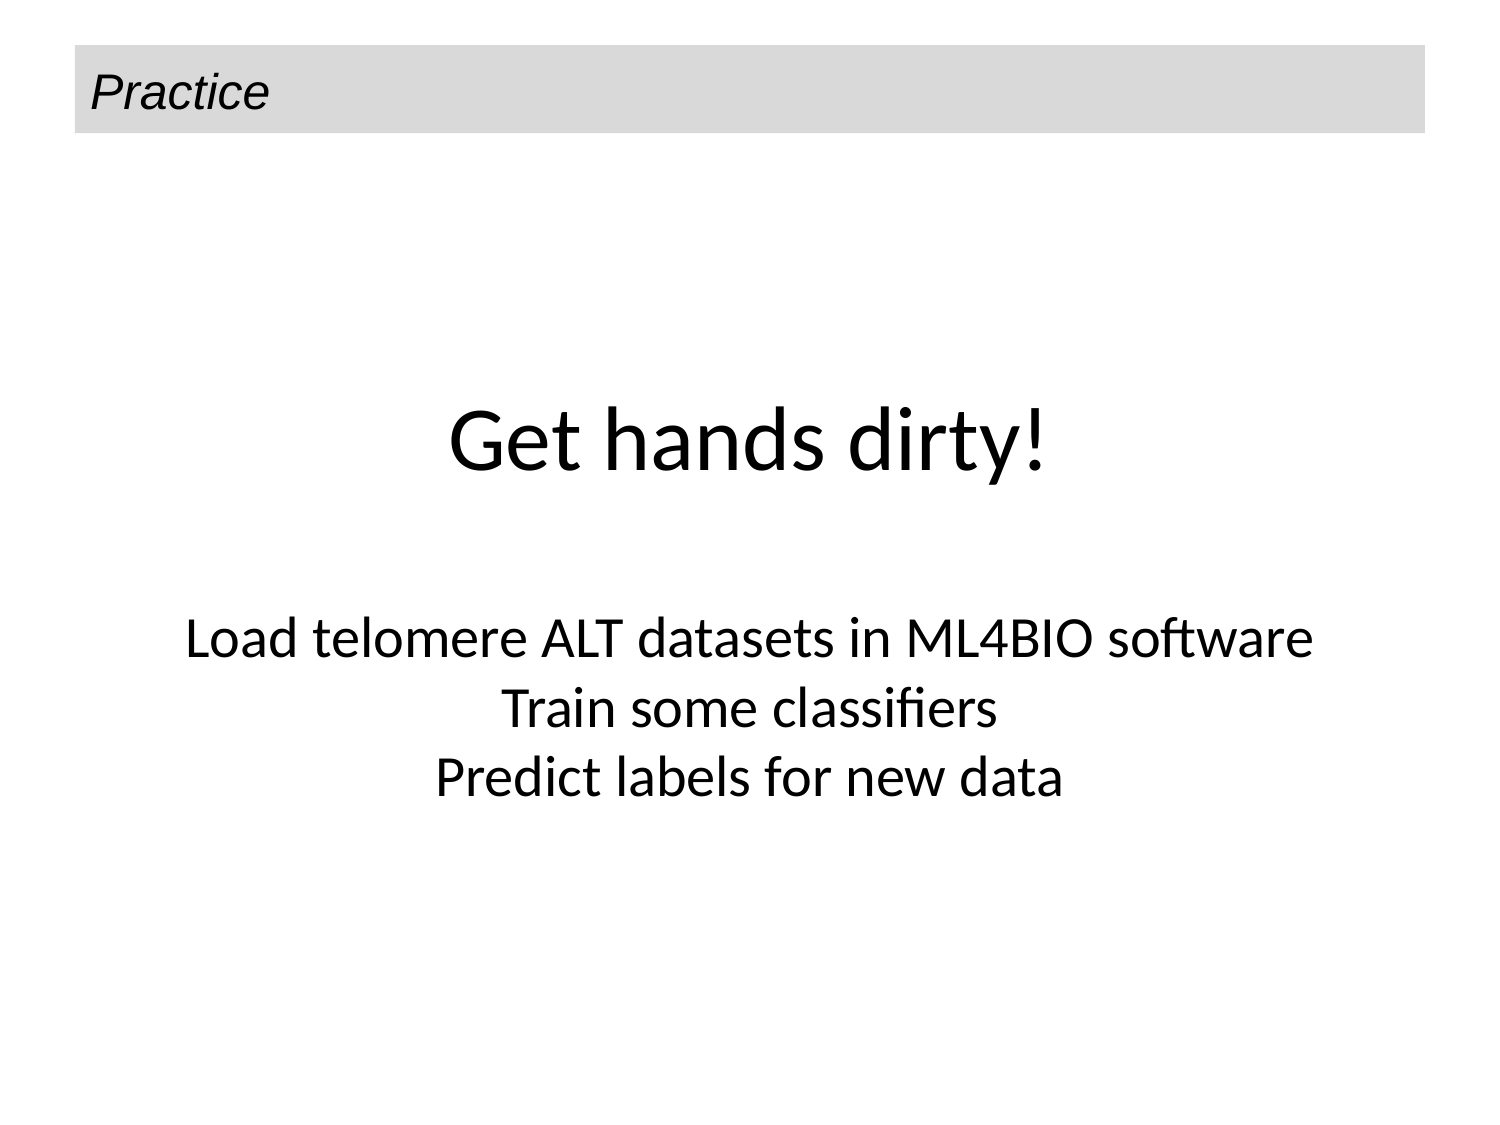

Practice
# Get hands dirty! Load telomere ALT datasets in ML4BIO software Train some classifiers Predict labels for new data